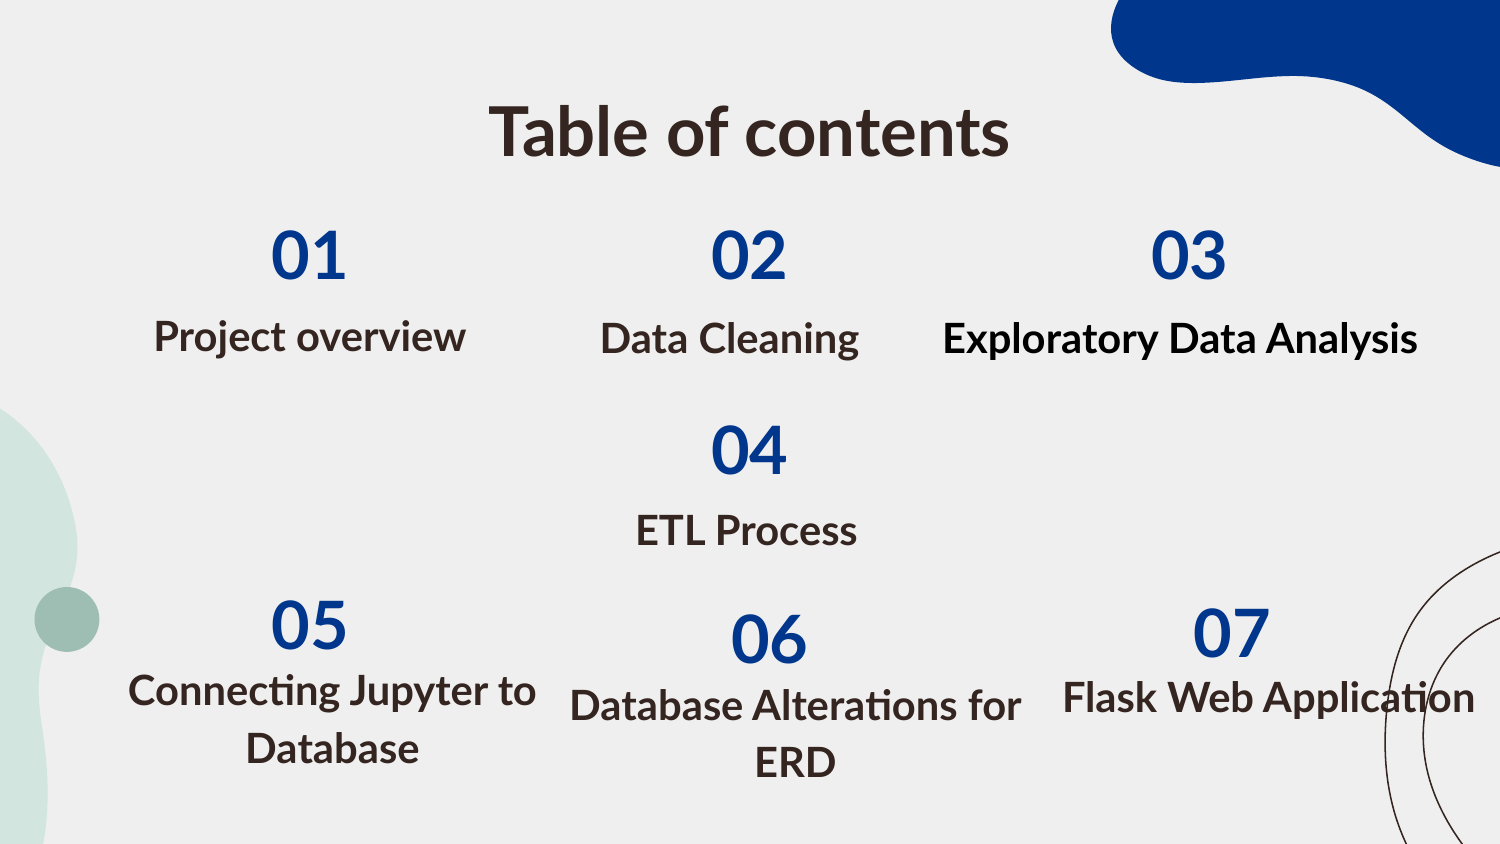

# Table of contents
01
02
03
Project overview
Data Cleaning
Exploratory Data Analysis
04

ETL Process
05
07

06
Flask Web Application

Connecting Jupyter to Database
Database Alterations for ERD